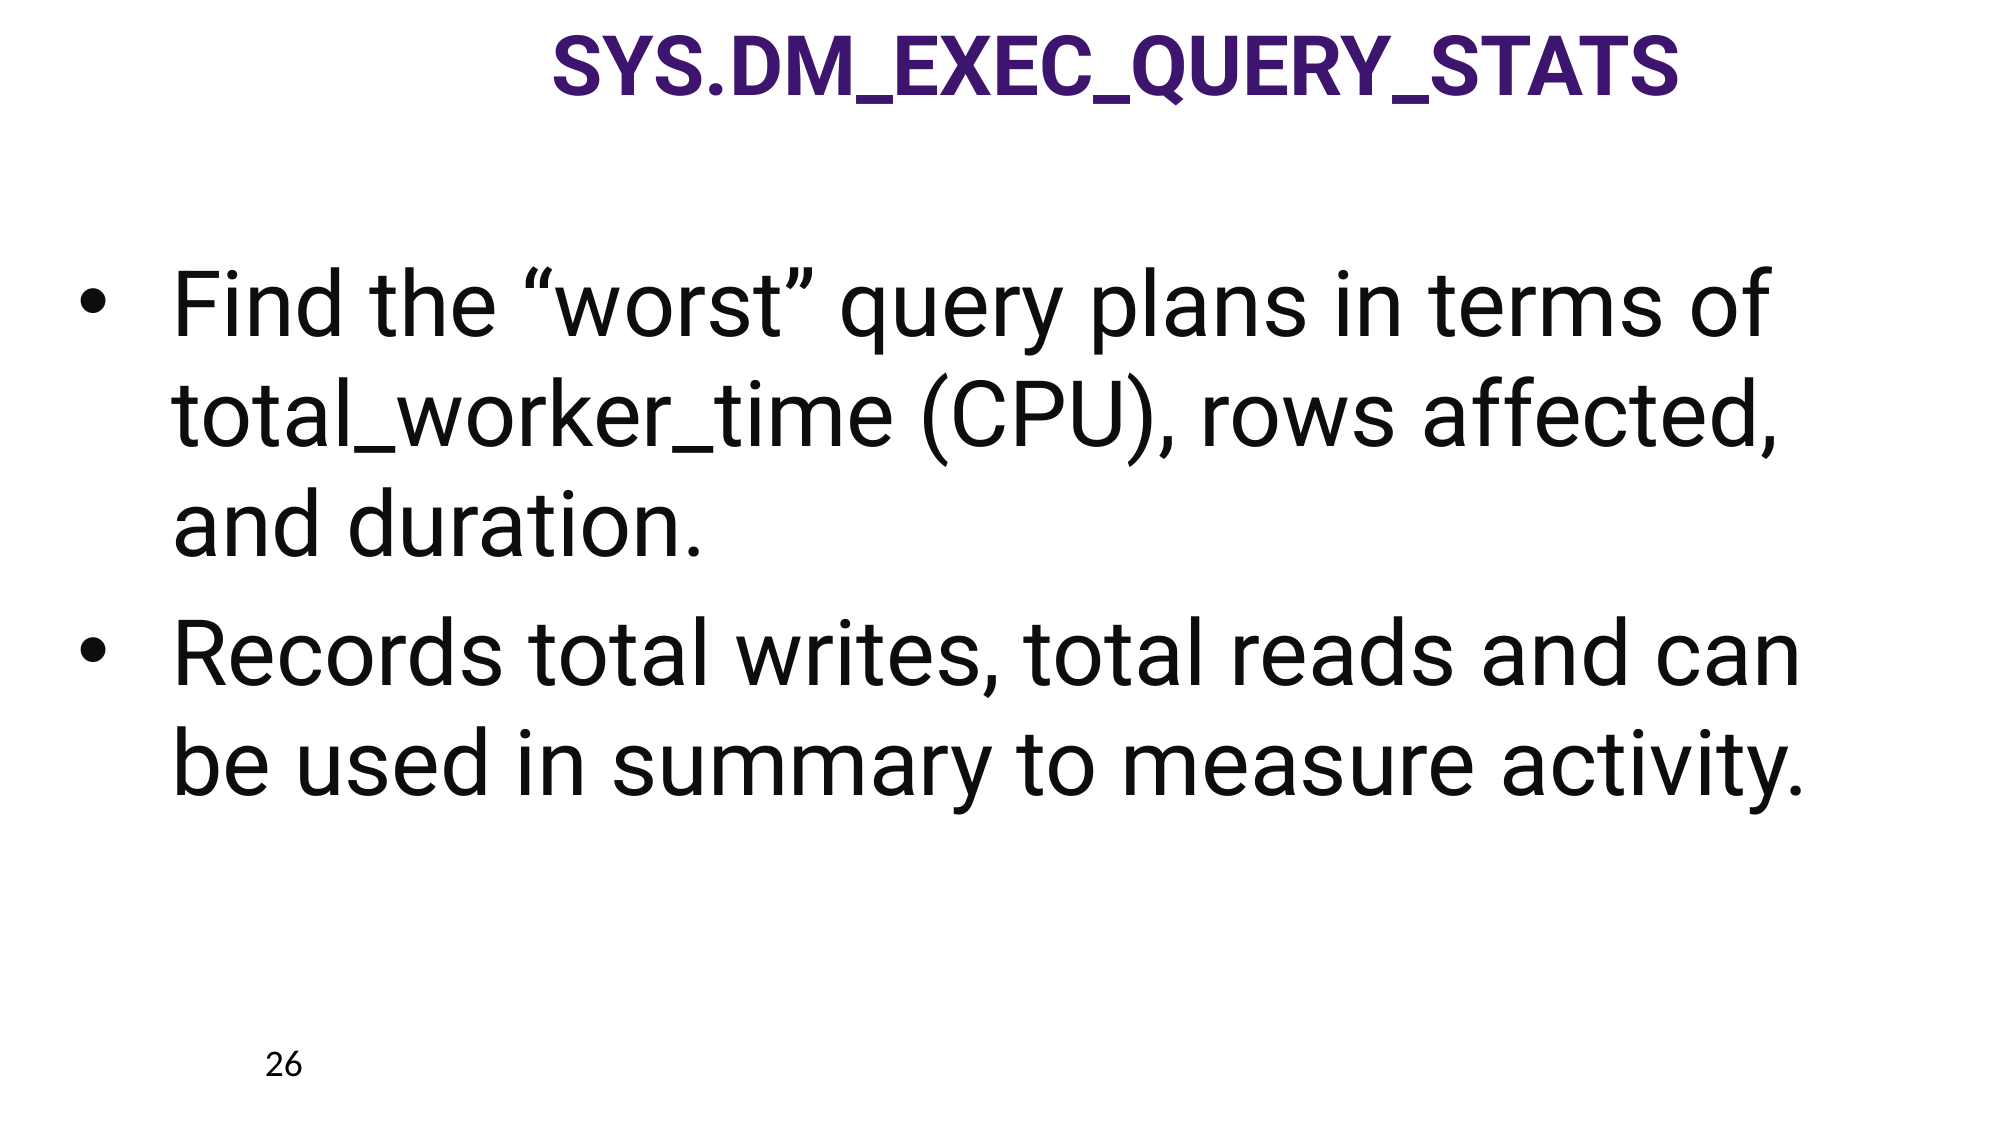

# sys.dm_exec_query_stats
Find the “worst” query plans in terms of total_worker_time (CPU), rows affected, and duration.
Records total writes, total reads and can be used in summary to measure activity.
26